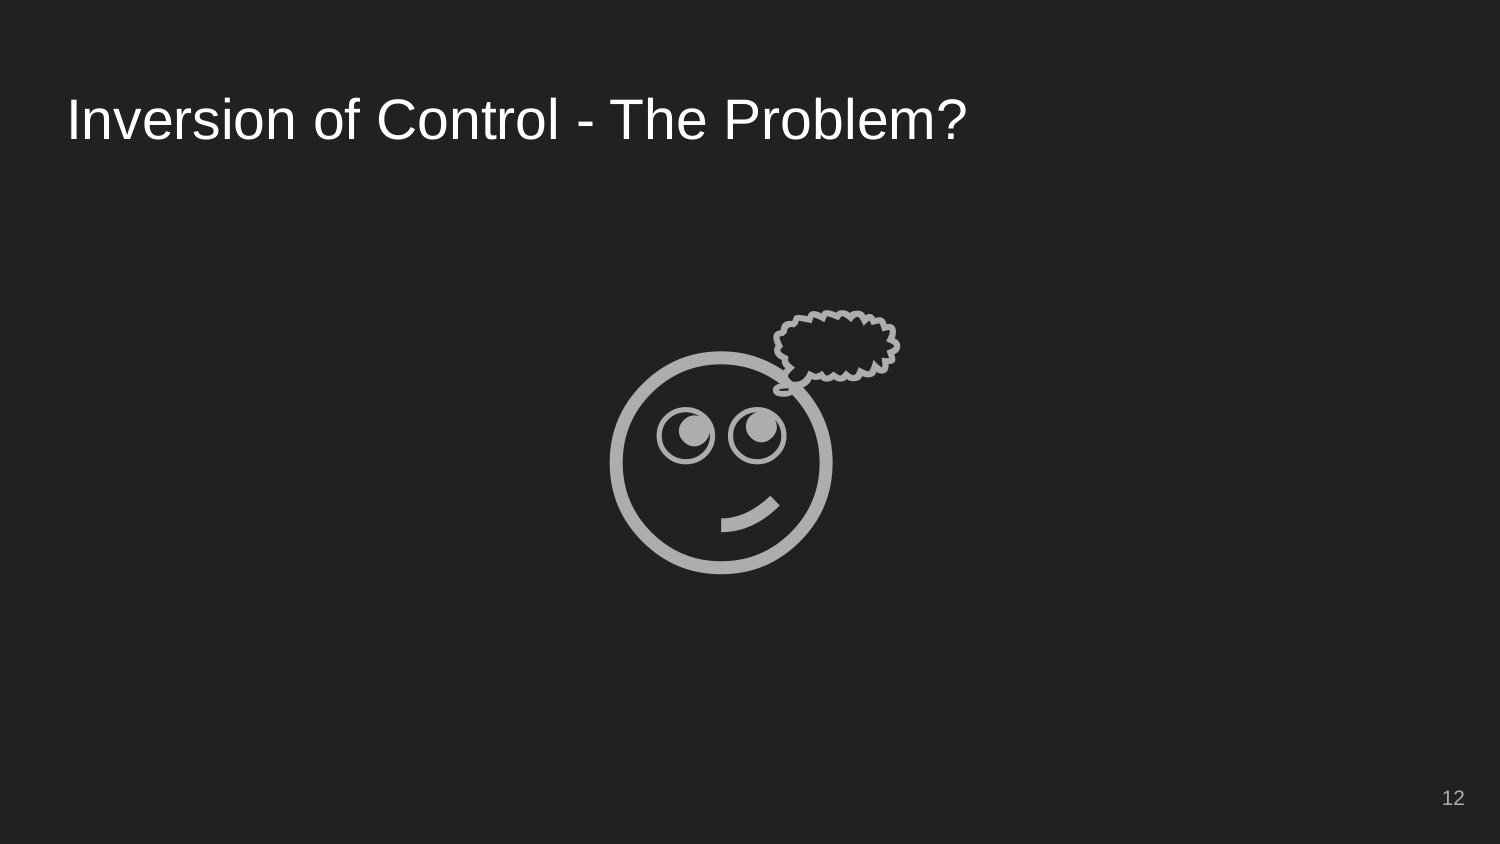

# Inversion of Control - The Problem?
🤔
12